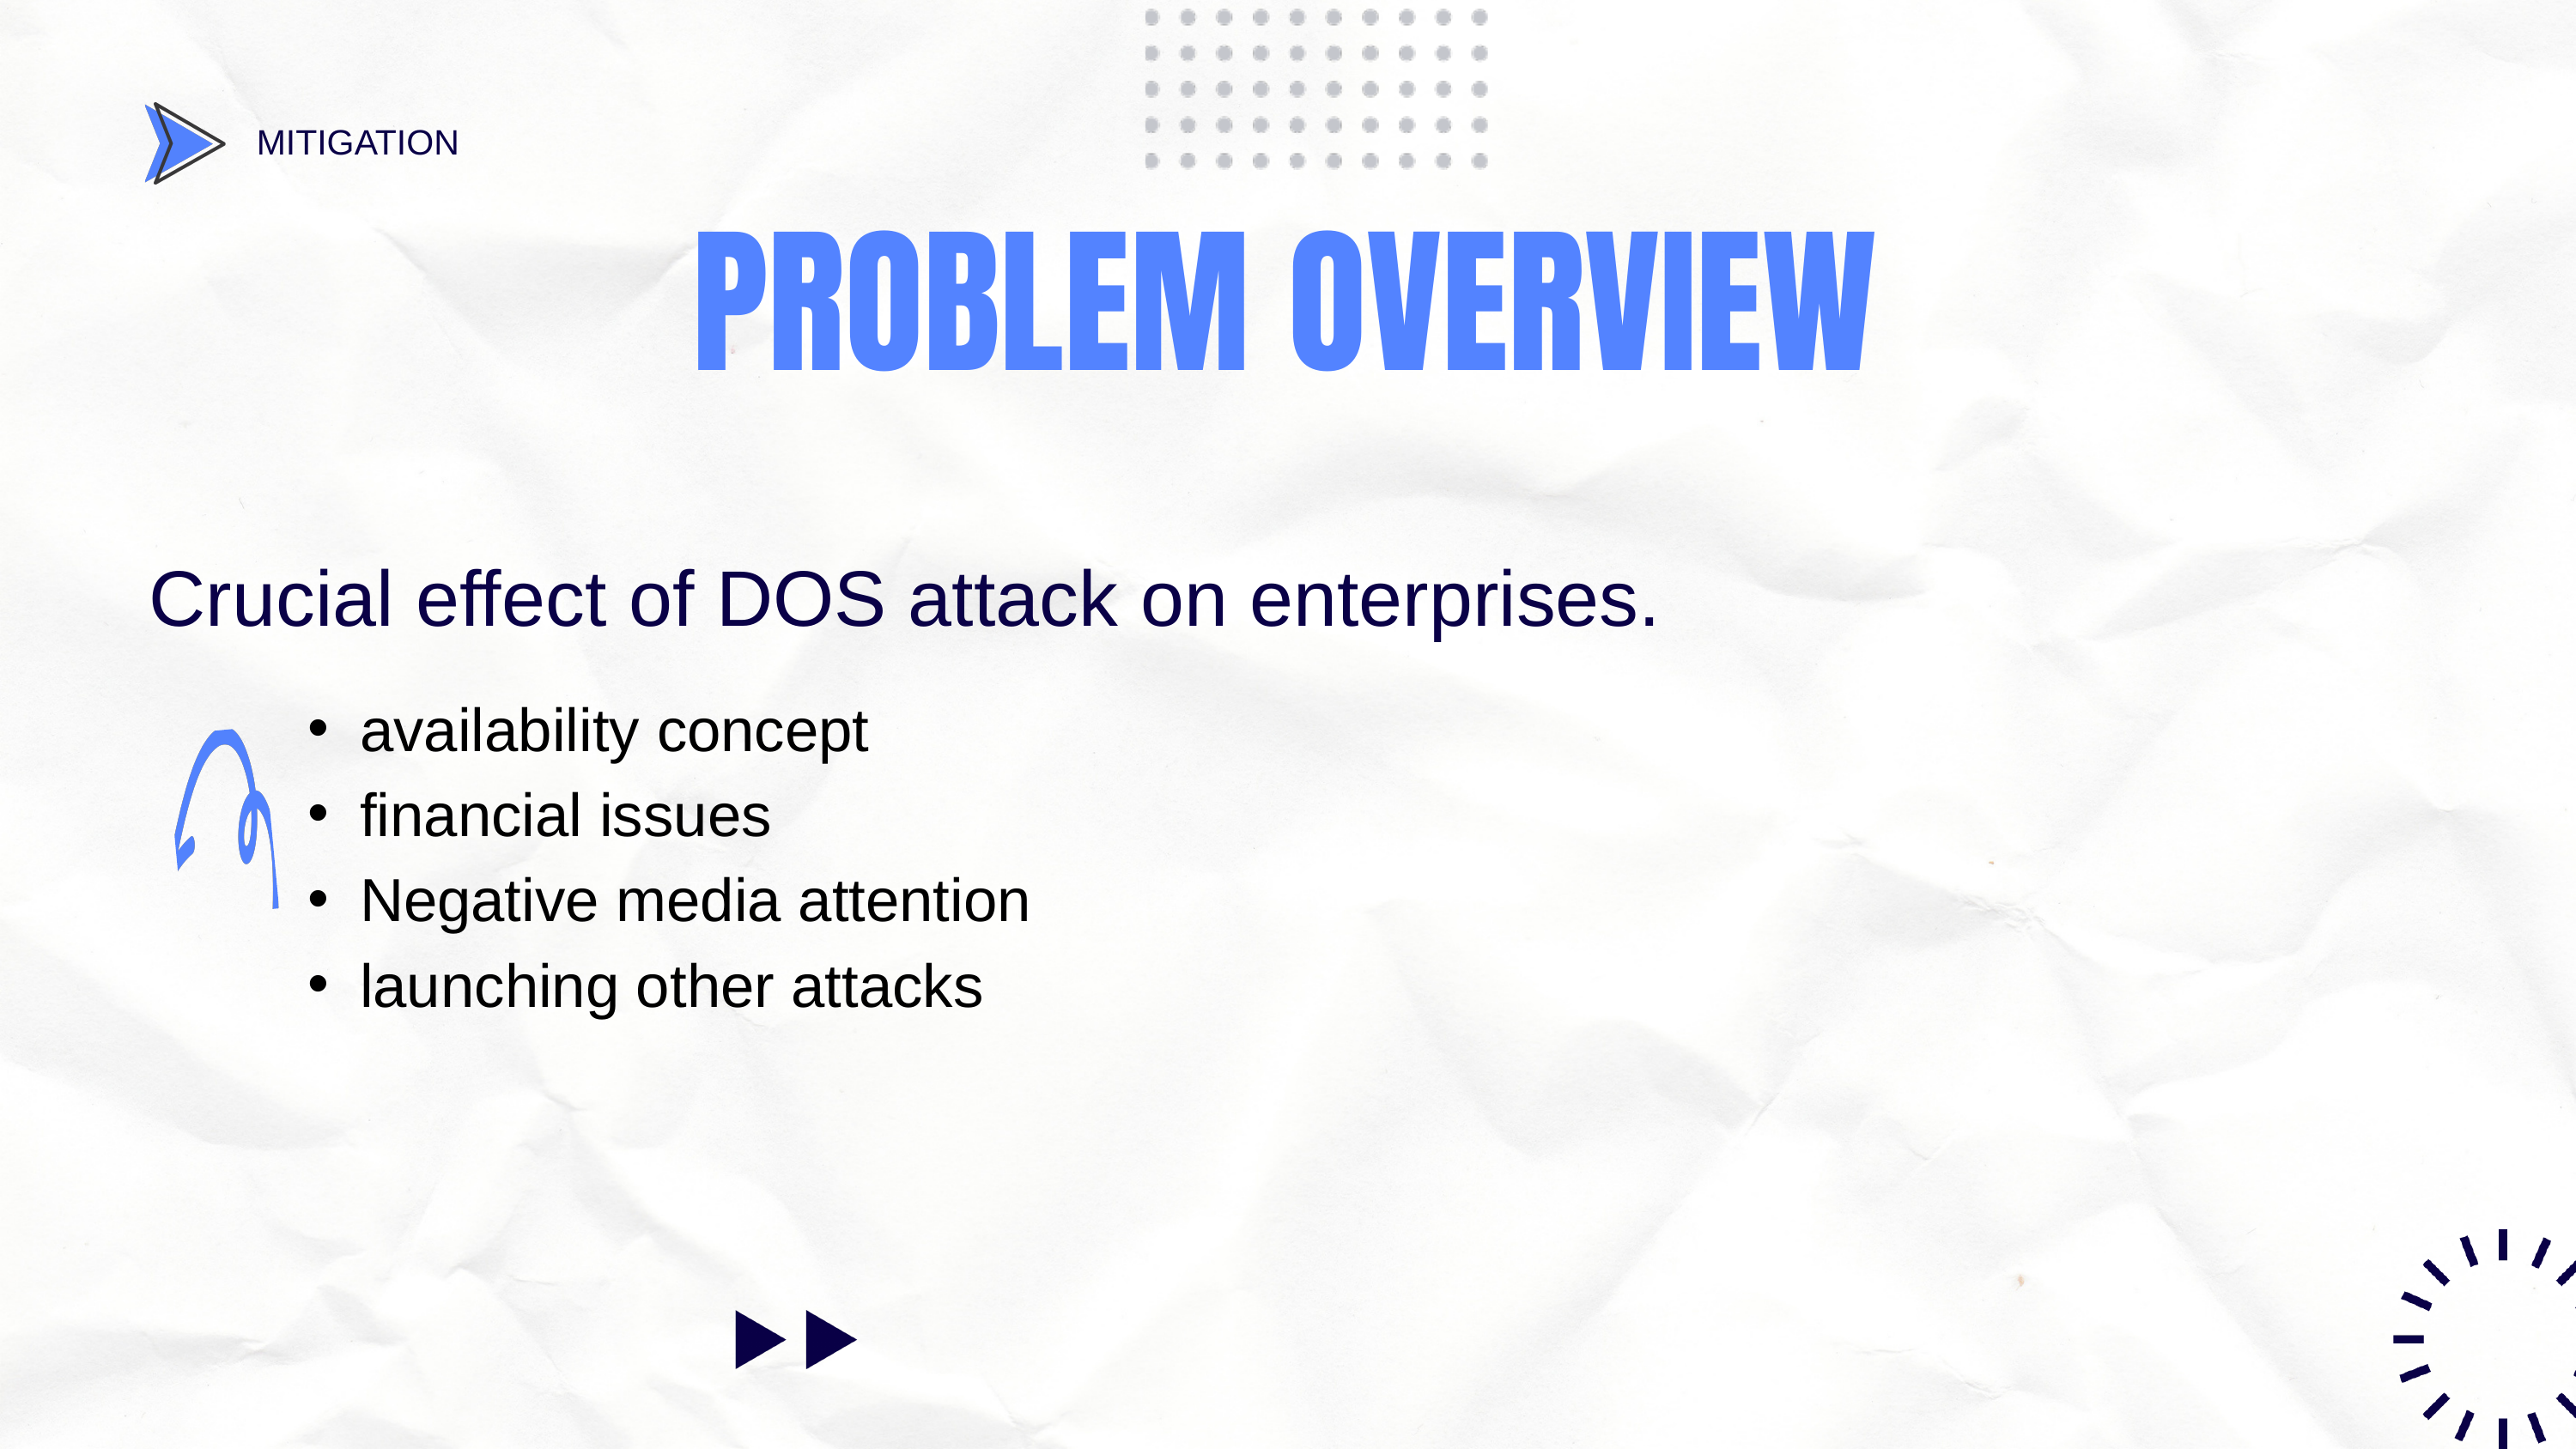

MITIGATION
PROBLEM OVERVIEW
Crucial effect of DOS attack on enterprises.

availability concept
financial issues
Negative media attention
launching other attacks